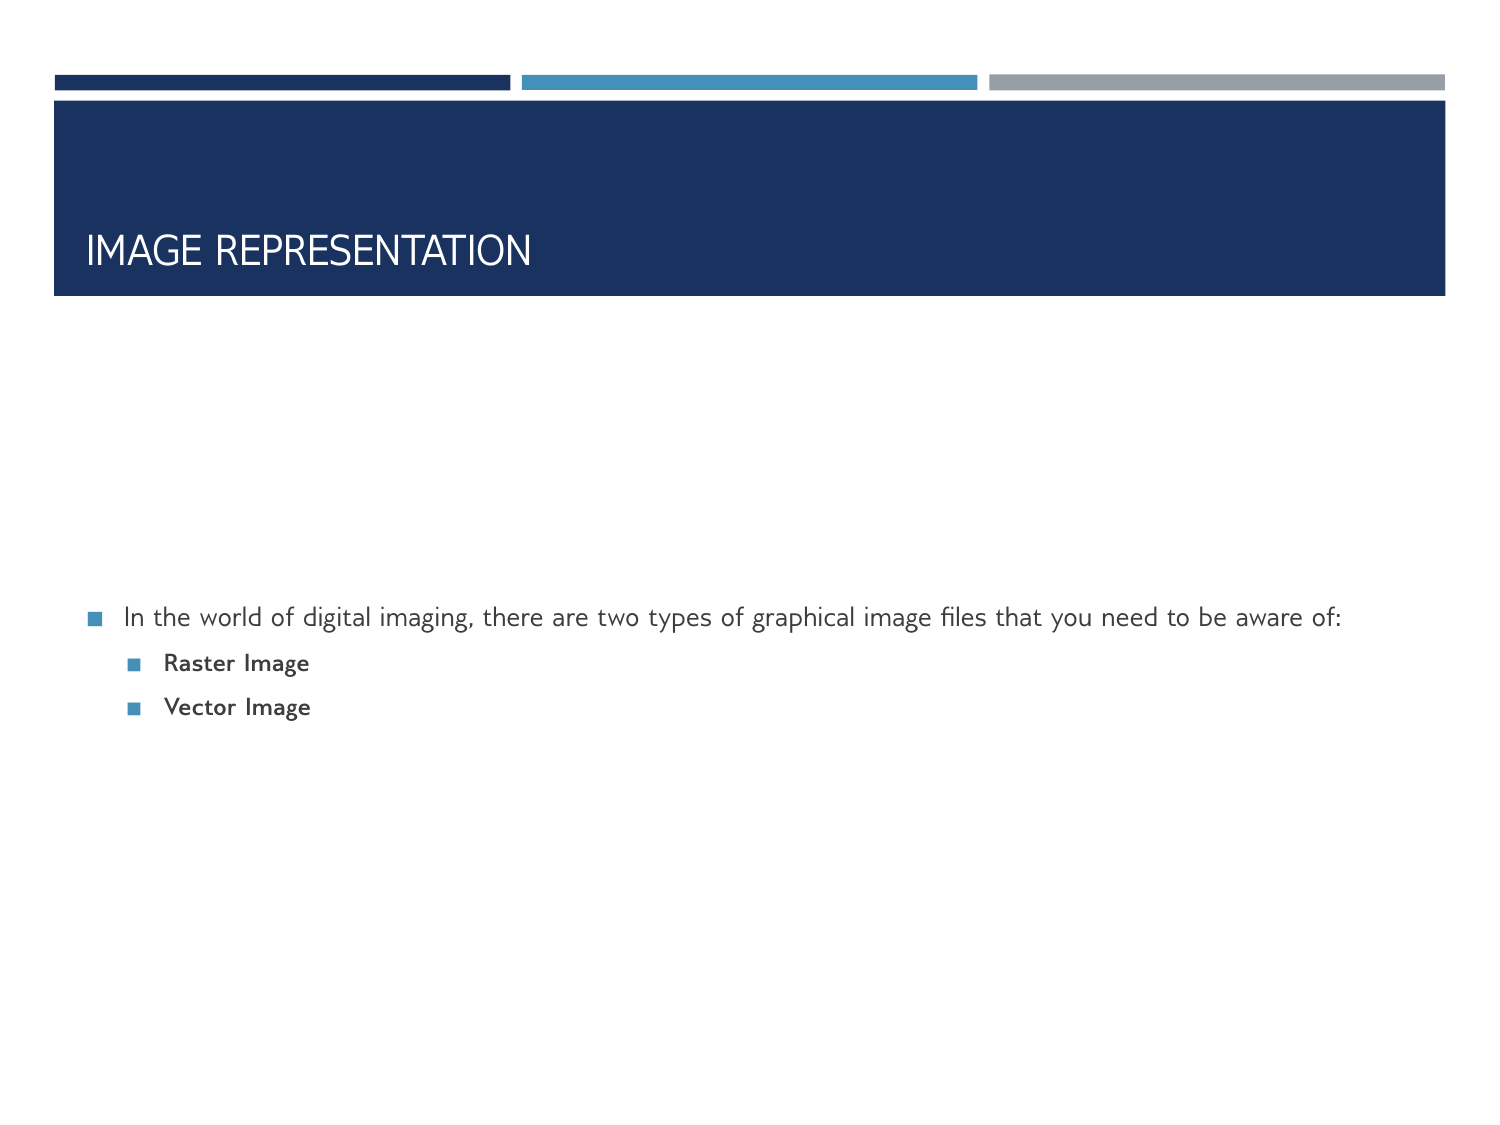

# IMAGE REPRESENTATION
In the world of digital imaging, there are two types of graphical image files that you need to be aware of:
Raster Image
Vector Image